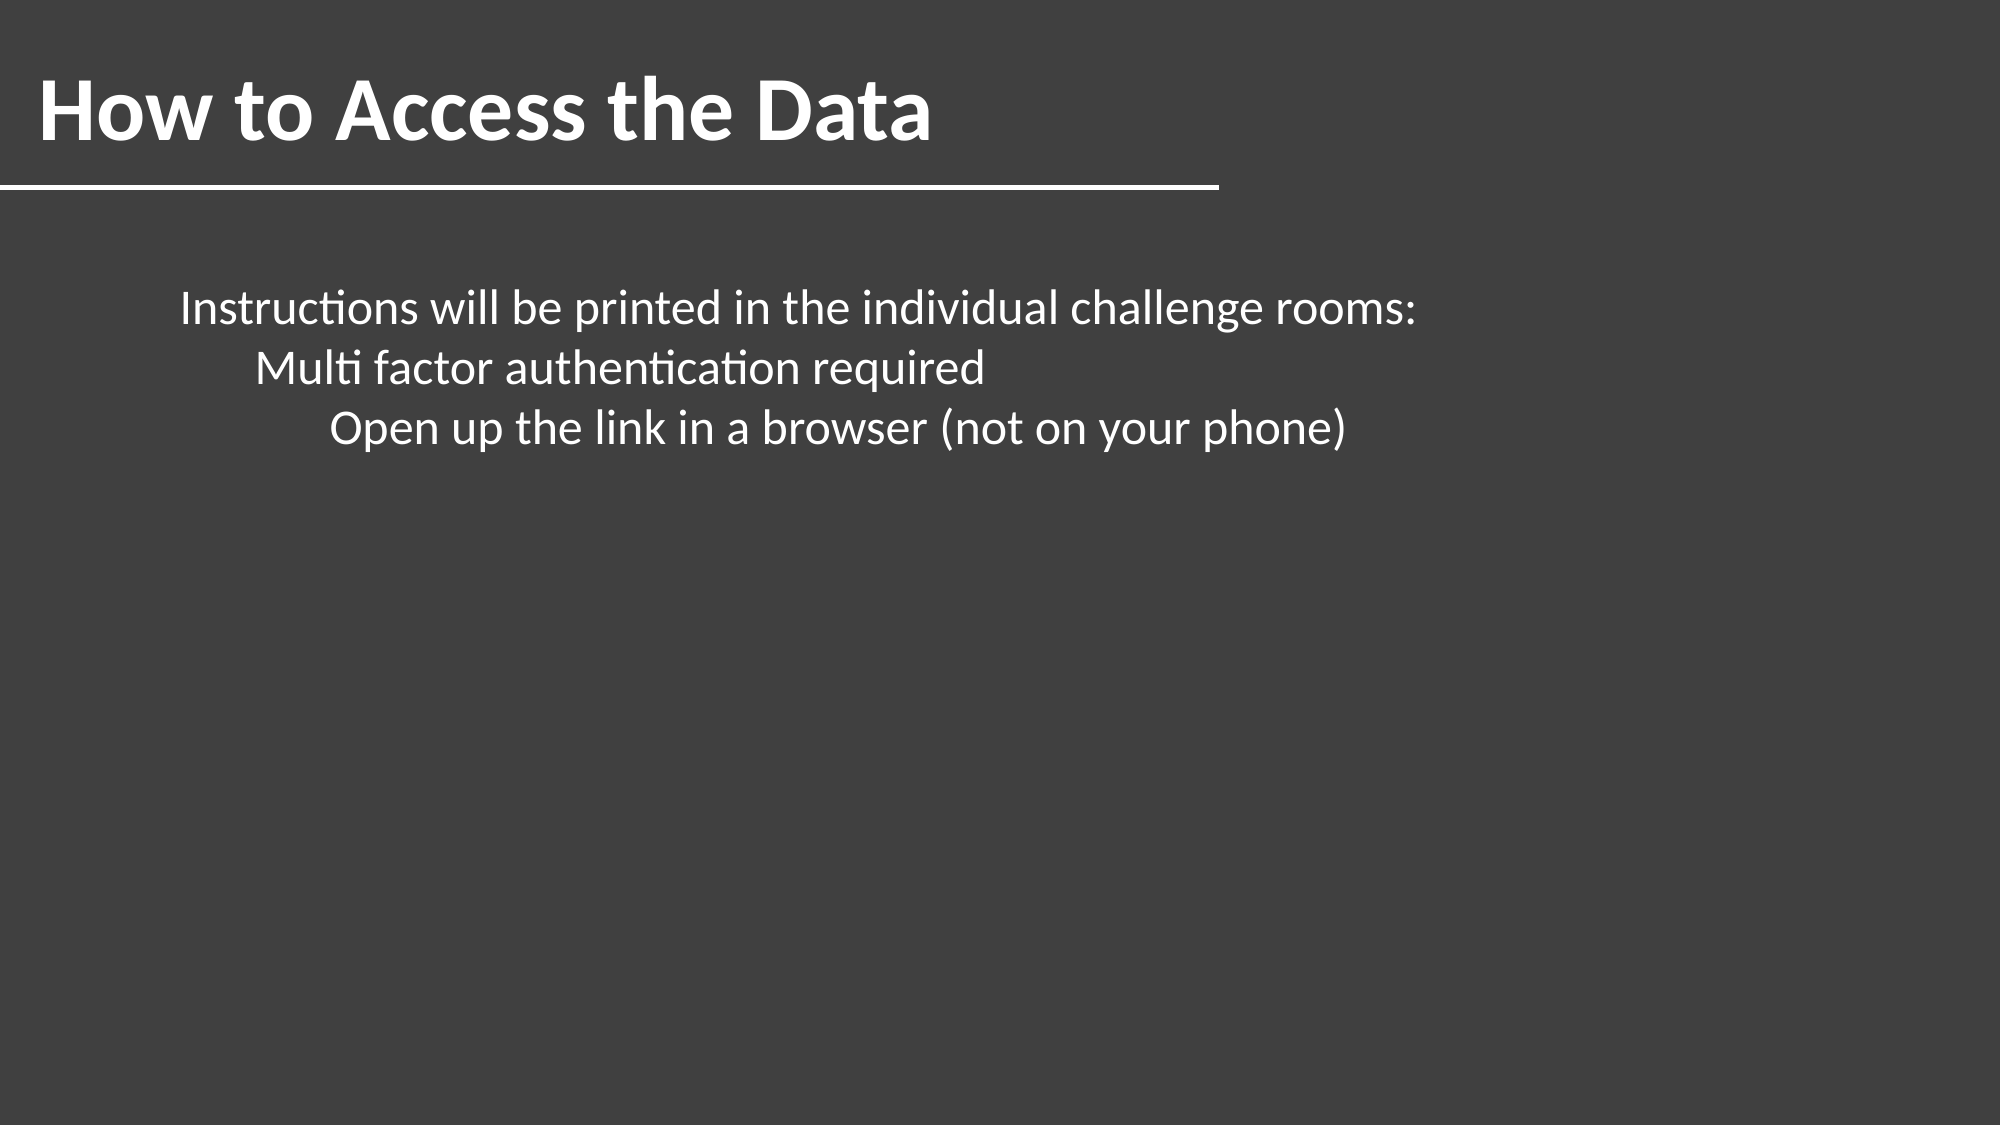

How to Access the Data

Instructions will be printed in the individual challenge rooms:
Multi factor authentication required
Open up the link in a browser (not on your phone)